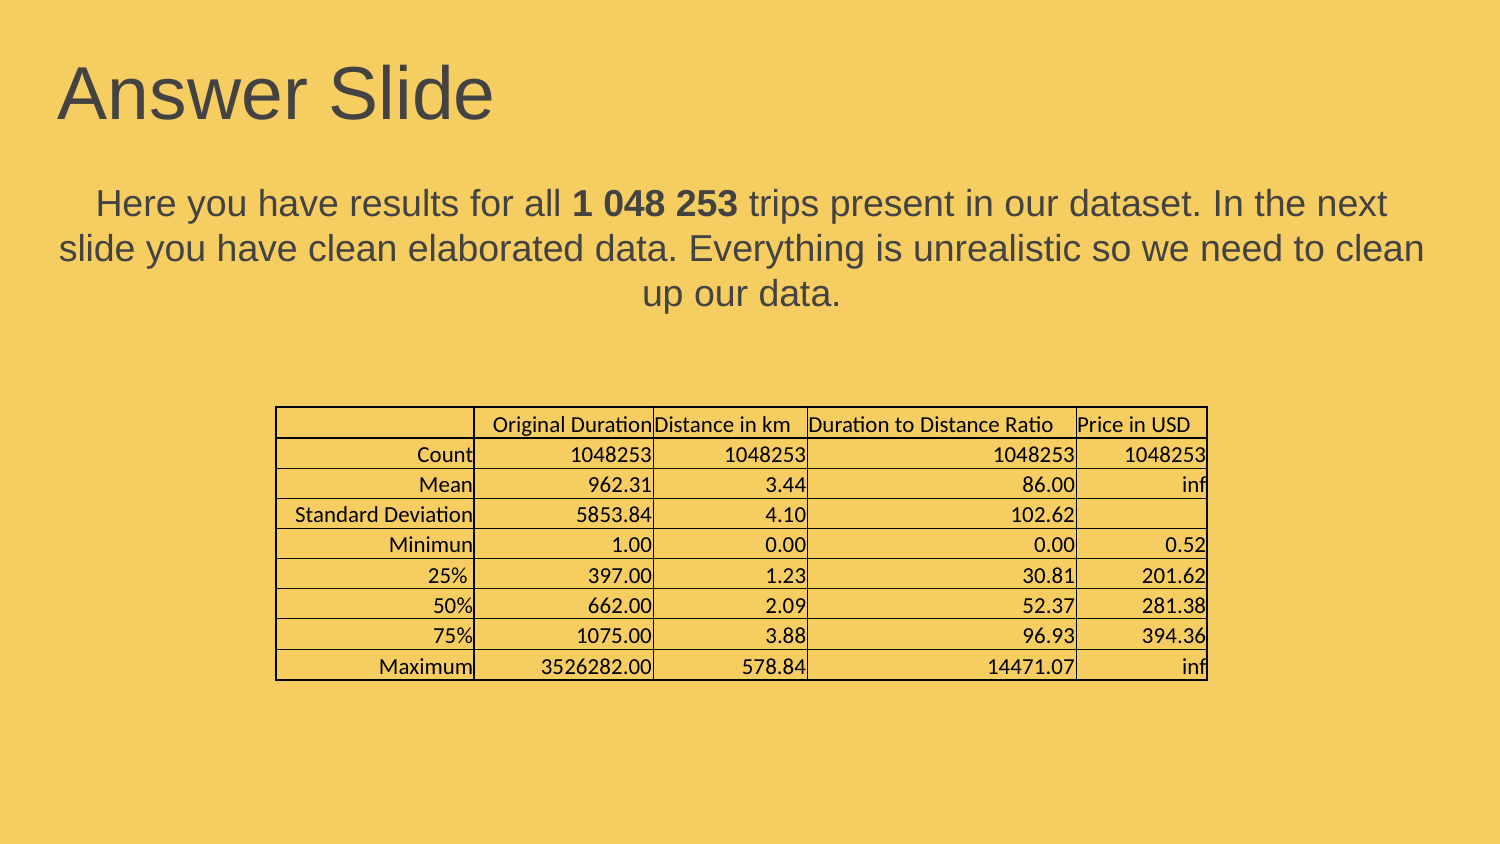

# Answer Slide

Here you have results for all 1 048 253 trips present in our dataset. In the next slide you have clean elaborated data. Everything is unrealistic so we need to clean up our data.

|  | Original Duration | Distance in km | Duration to Distance Ratio | Price in USD |
| --- | --- | --- | --- | --- |
| Count | 1048253 | 1048253 | 1048253 | 1048253 |
| Mean | 962.31 | 3.44 | 86.00 | inf |
| Standard Deviation | 5853.84 | 4.10 | 102.62 |  |
| Minimun | 1.00 | 0.00 | 0.00 | 0.52 |
| 25% | 397.00 | 1.23 | 30.81 | 201.62 |
| 50% | 662.00 | 2.09 | 52.37 | 281.38 |
| 75% | 1075.00 | 3.88 | 96.93 | 394.36 |
| Maximum | 3526282.00 | 578.84 | 14471.07 | inf |